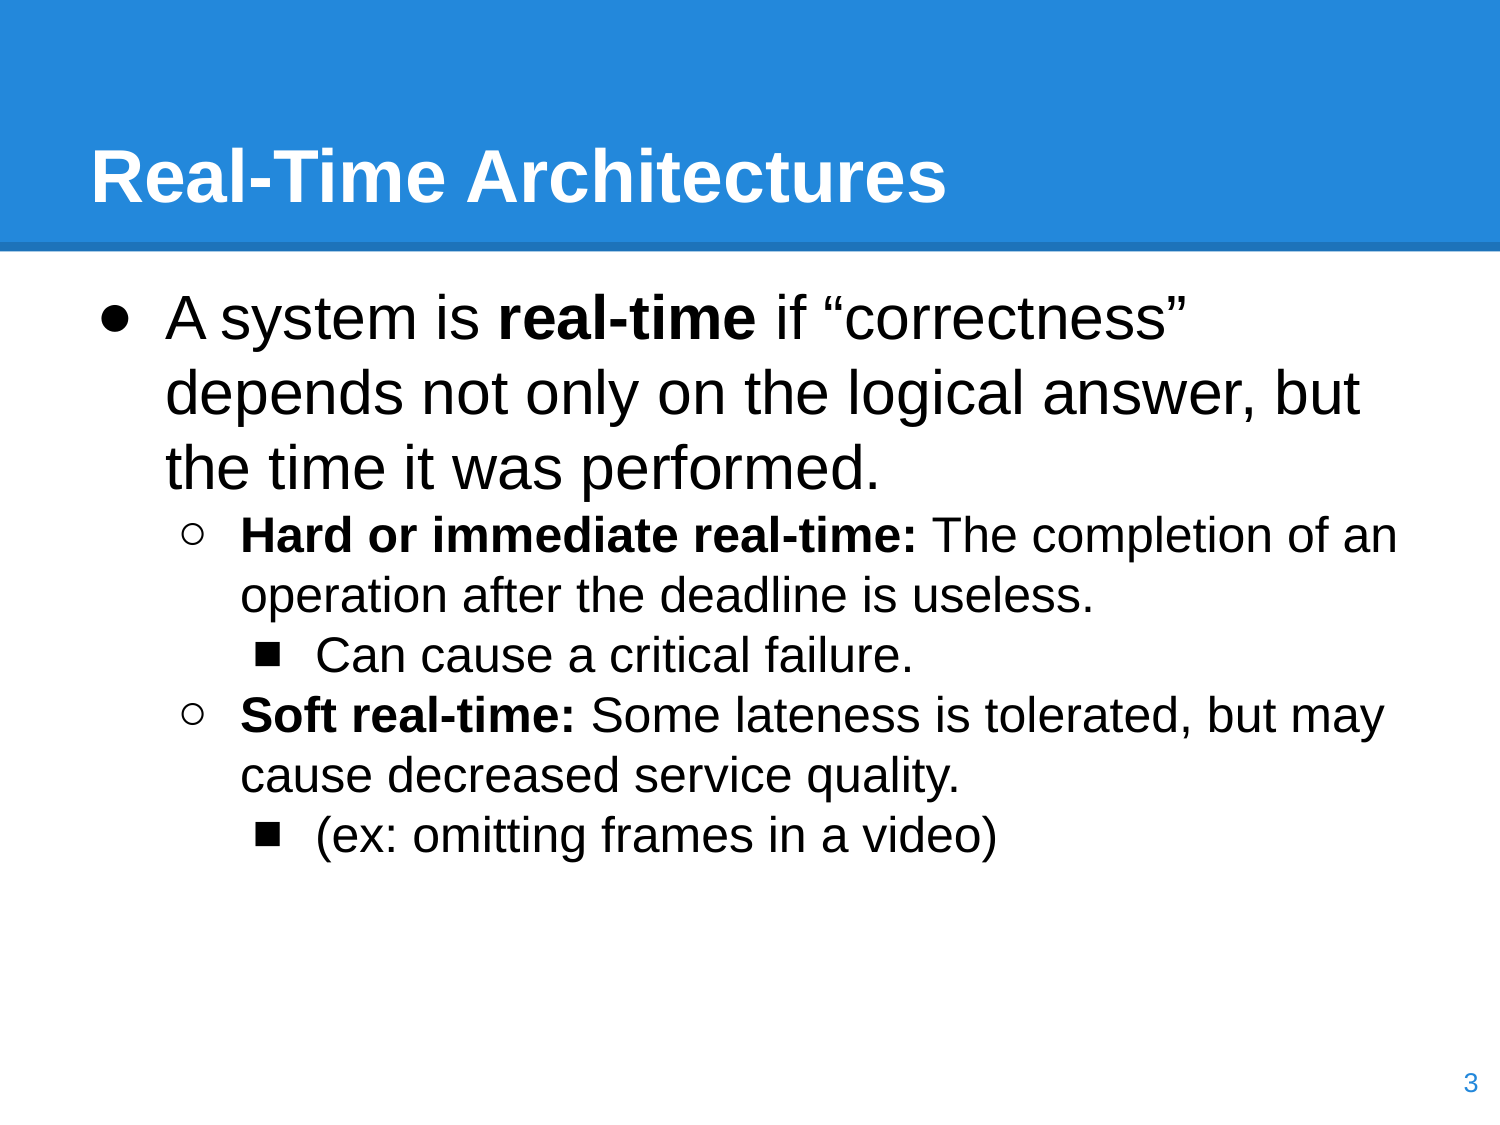

# Real-Time Architectures
A system is real-time if “correctness” depends not only on the logical answer, but the time it was performed.
Hard or immediate real-time: The completion of an operation after the deadline is useless.
Can cause a critical failure.
Soft real-time: Some lateness is tolerated, but may cause decreased service quality.
(ex: omitting frames in a video)
3